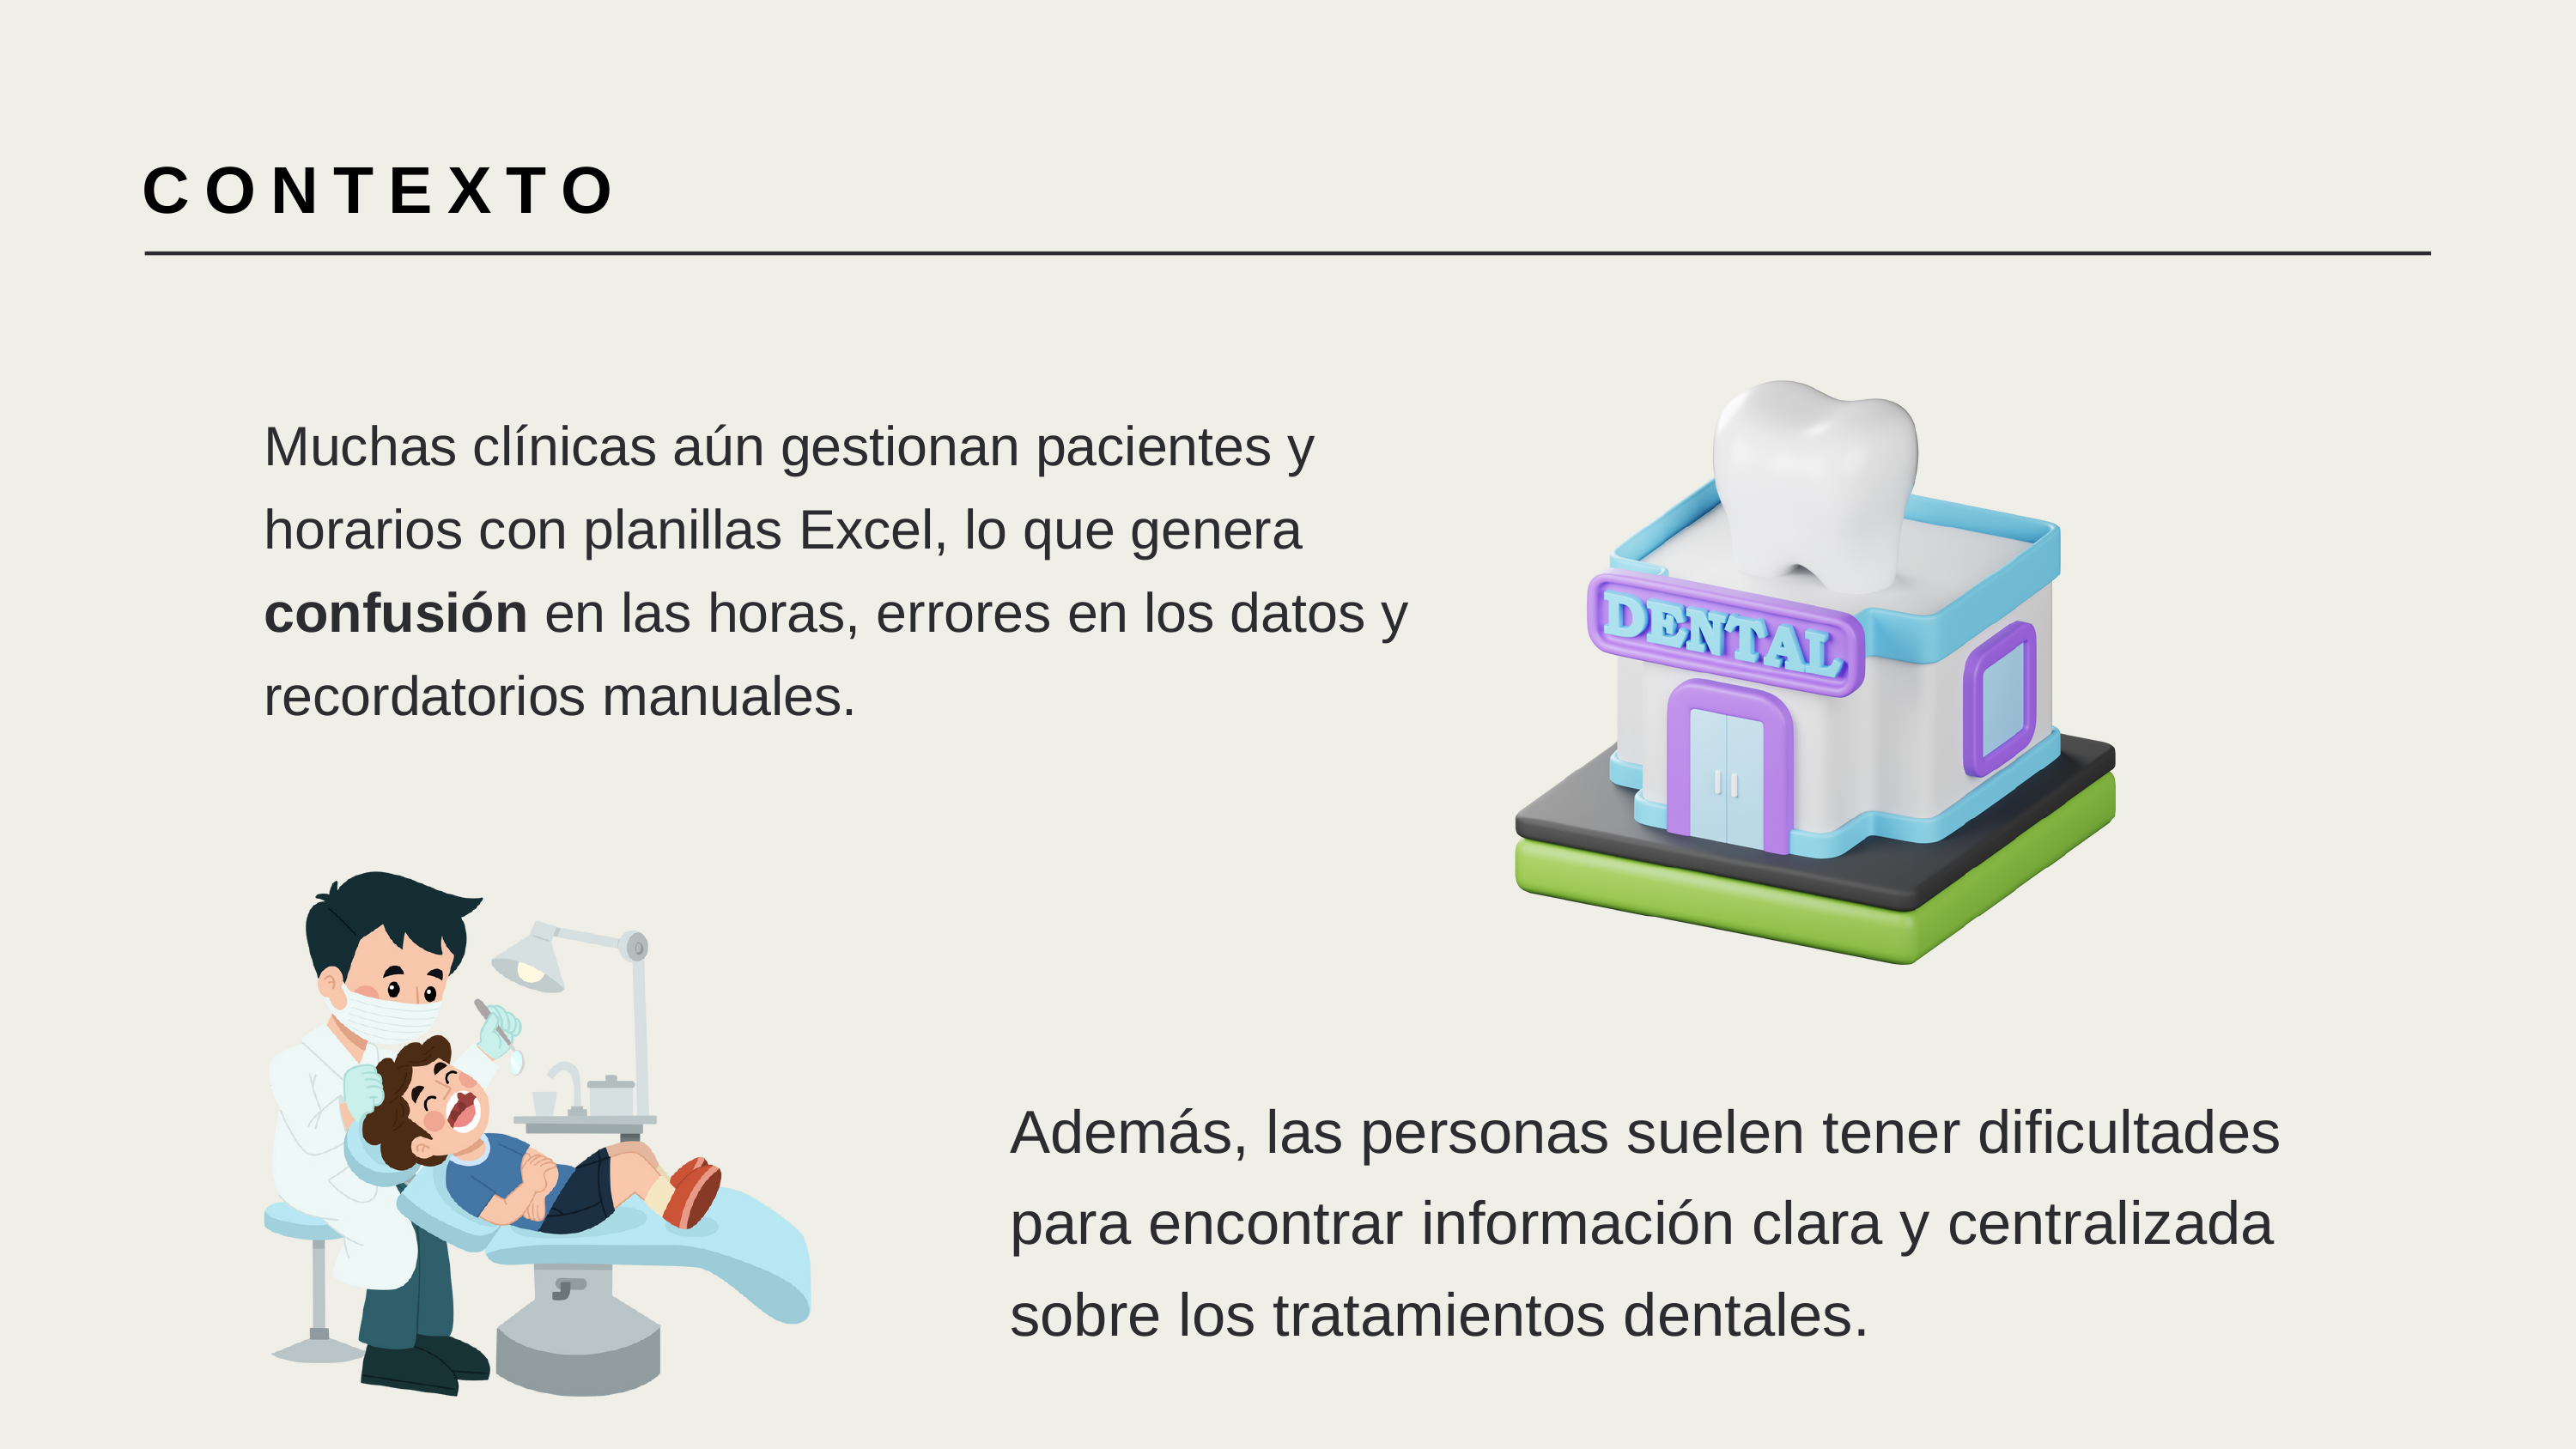

CONTEXTO

Muchas clínicas aún gestionan pacientes y horarios con planillas Excel, lo que genera confusión en las horas, errores en los datos y recordatorios manuales.

Además, las personas suelen tener dificultades para encontrar información clara y centralizada sobre los tratamientos dentales.